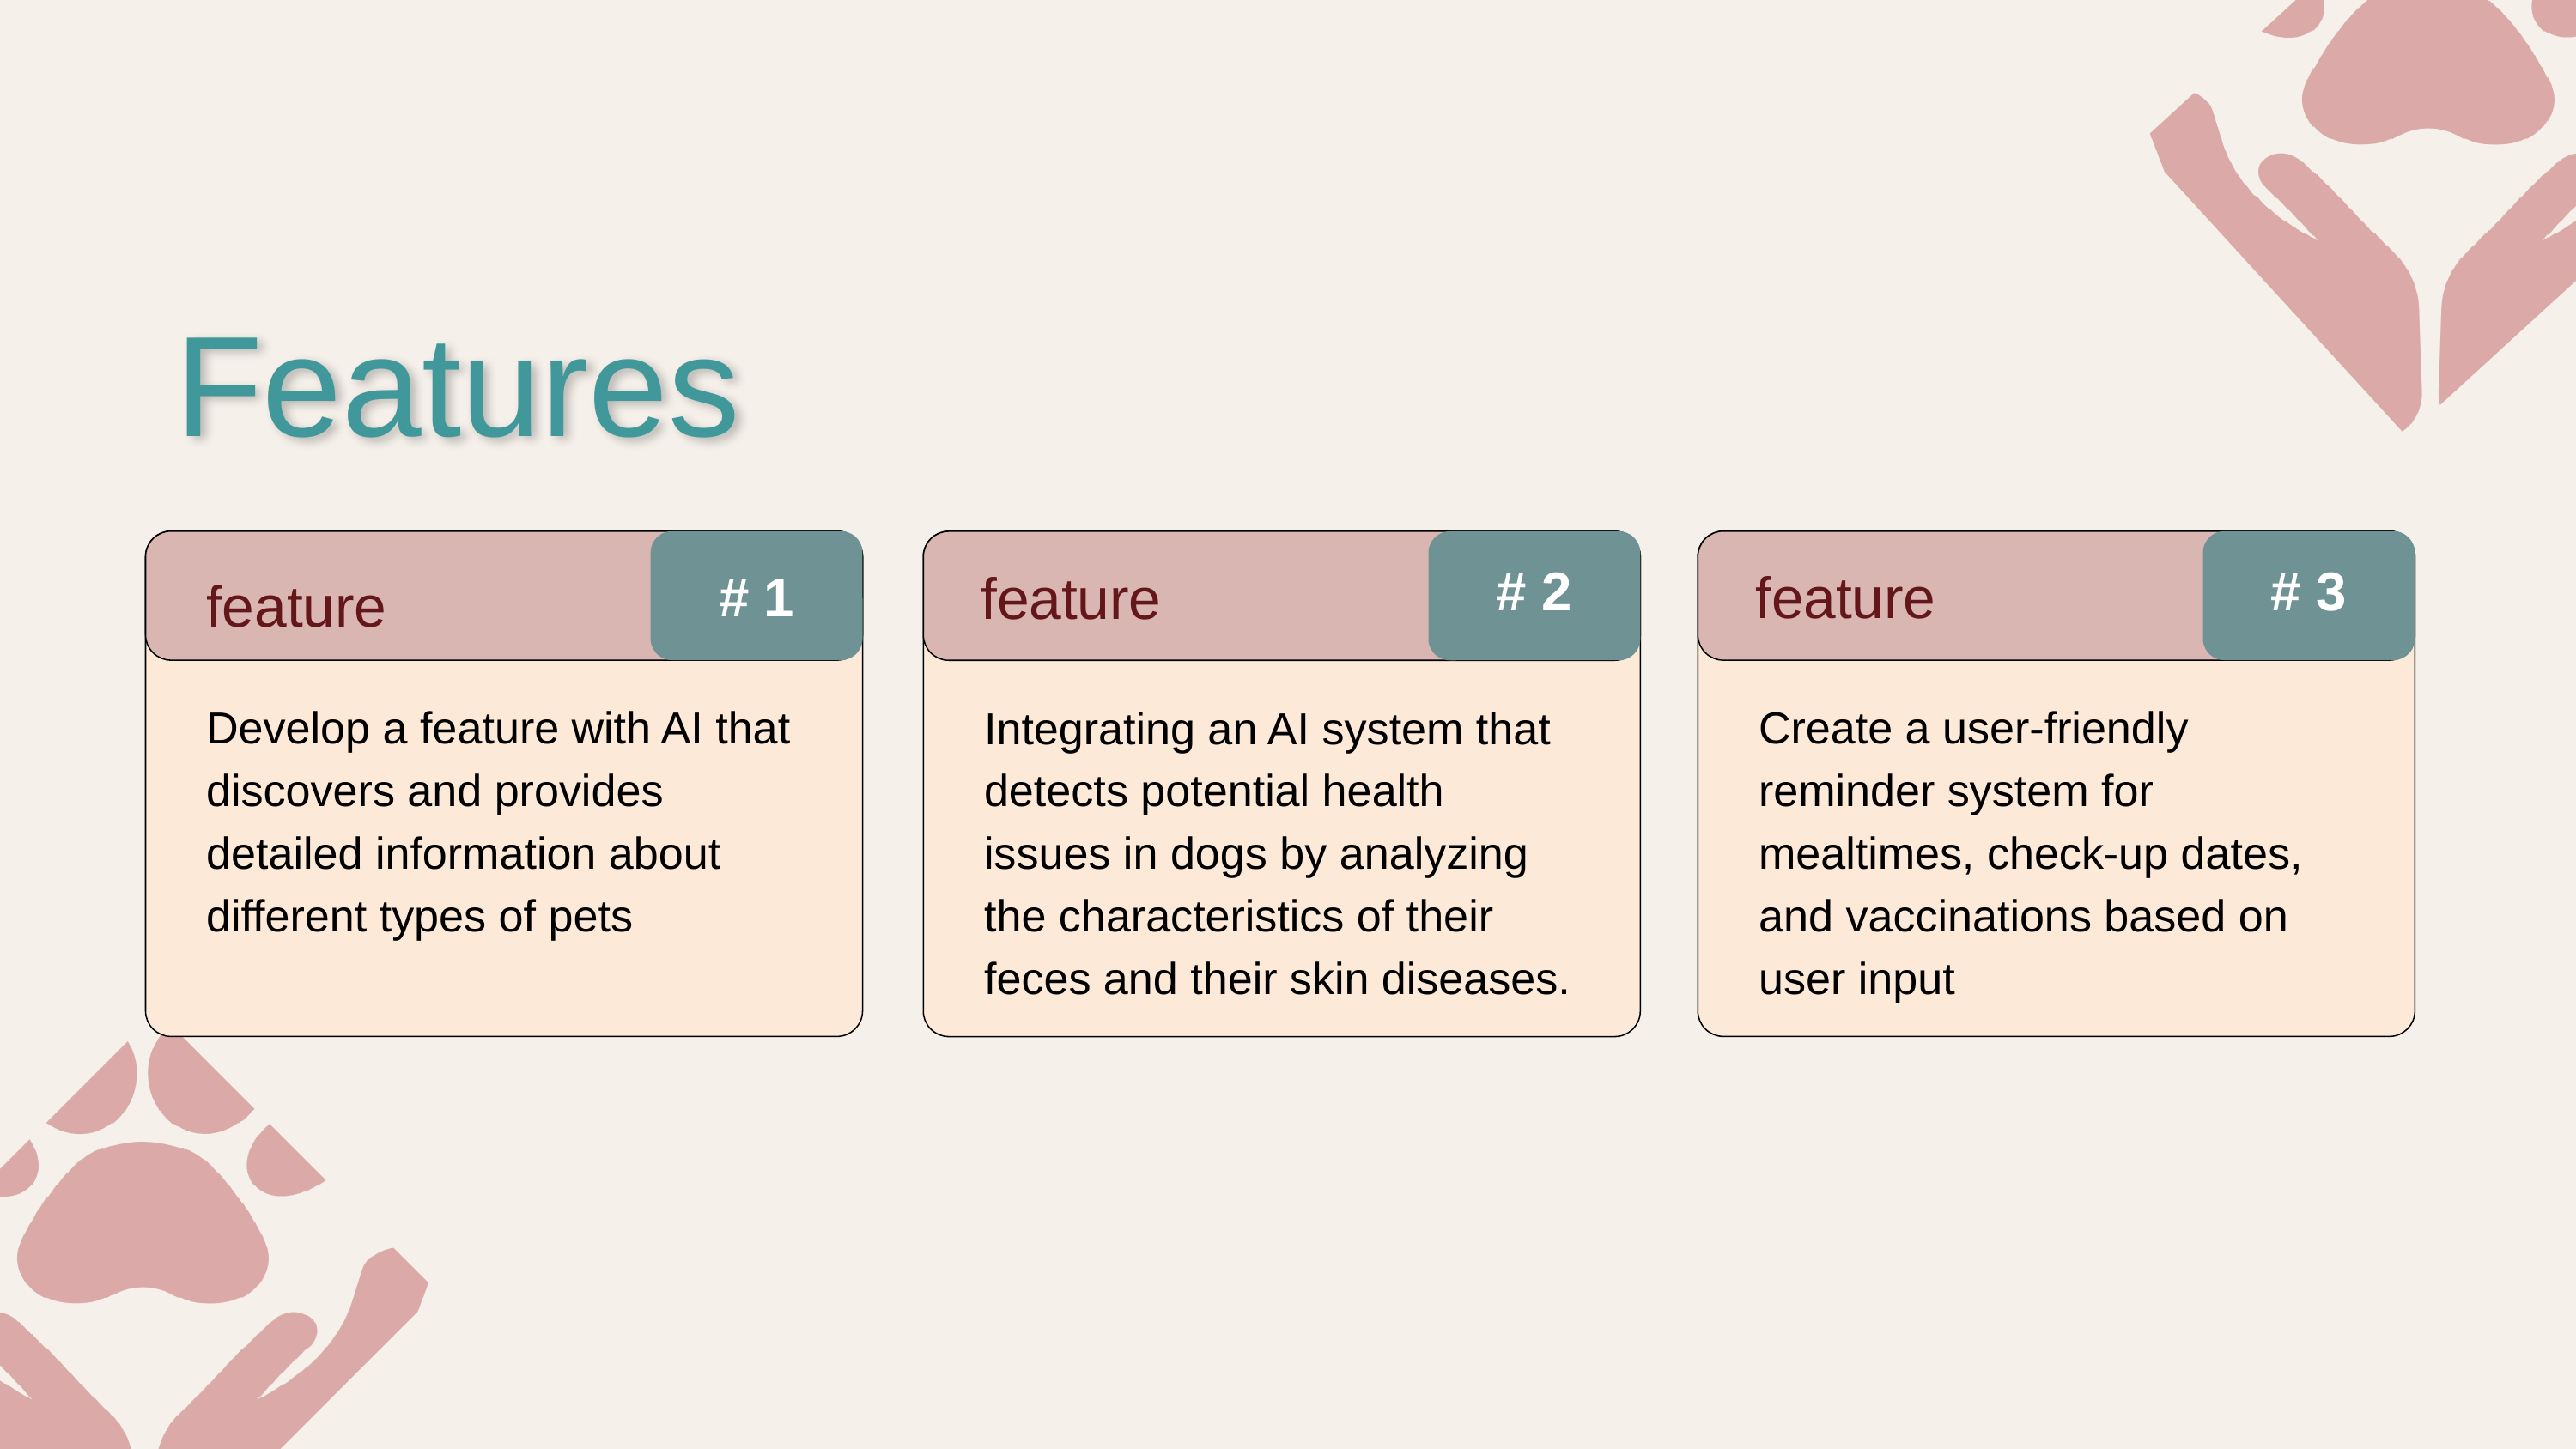

Features

# 3
feature
Create a user-friendly reminder system for mealtimes, check-up dates, and vaccinations based on user input

# 1
feature
Develop a feature with AI that discovers and provides detailed information about different types of pets

# 2
feature
Integrating an AI system that detects potential health issues in dogs by analyzing the characteristics of their feces and their skin diseases.